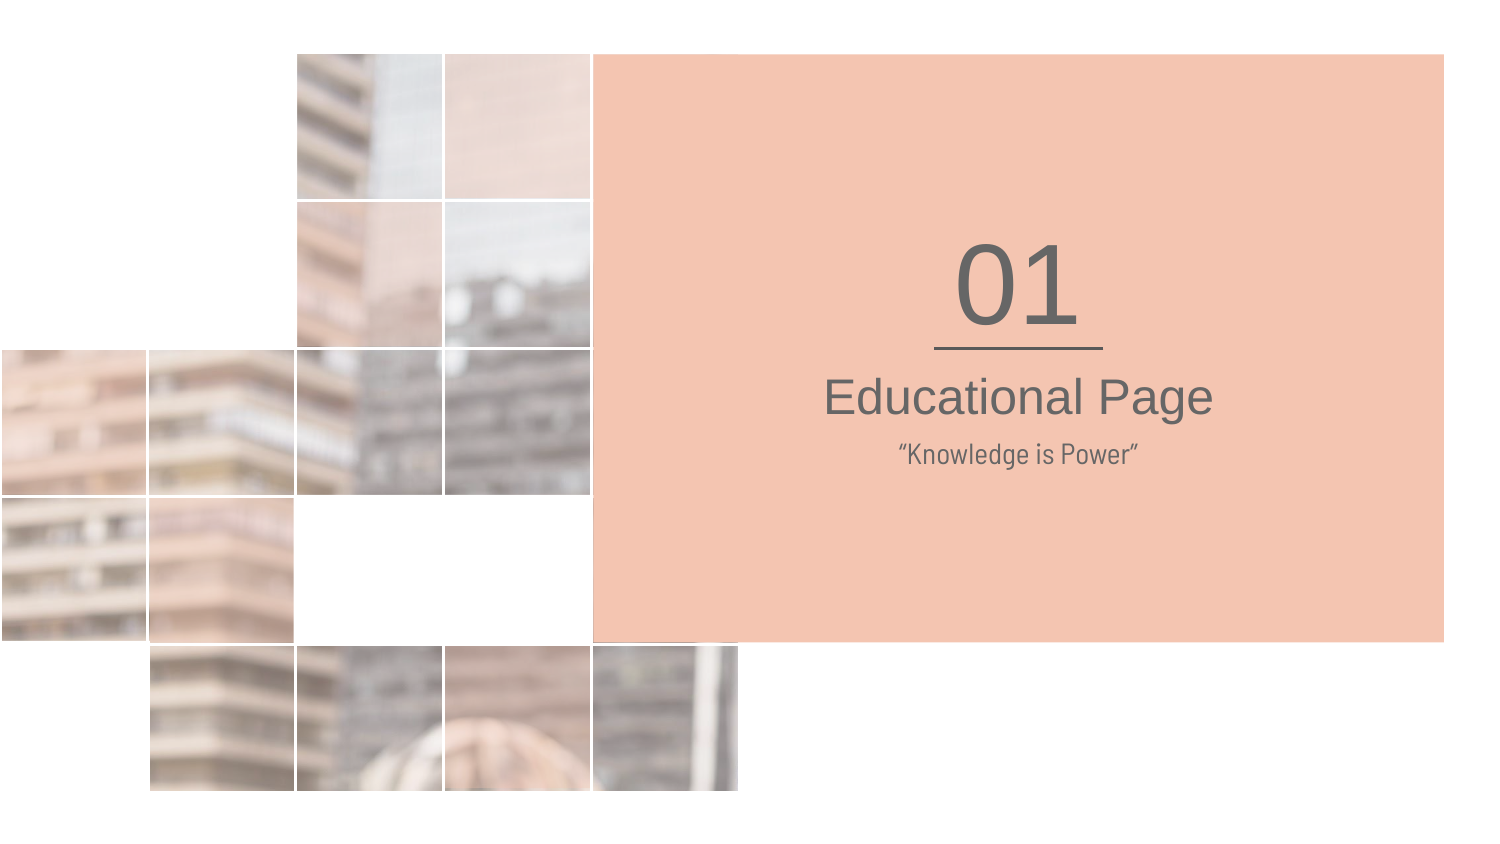

01
# Educational Page
“Knowledge is Power”